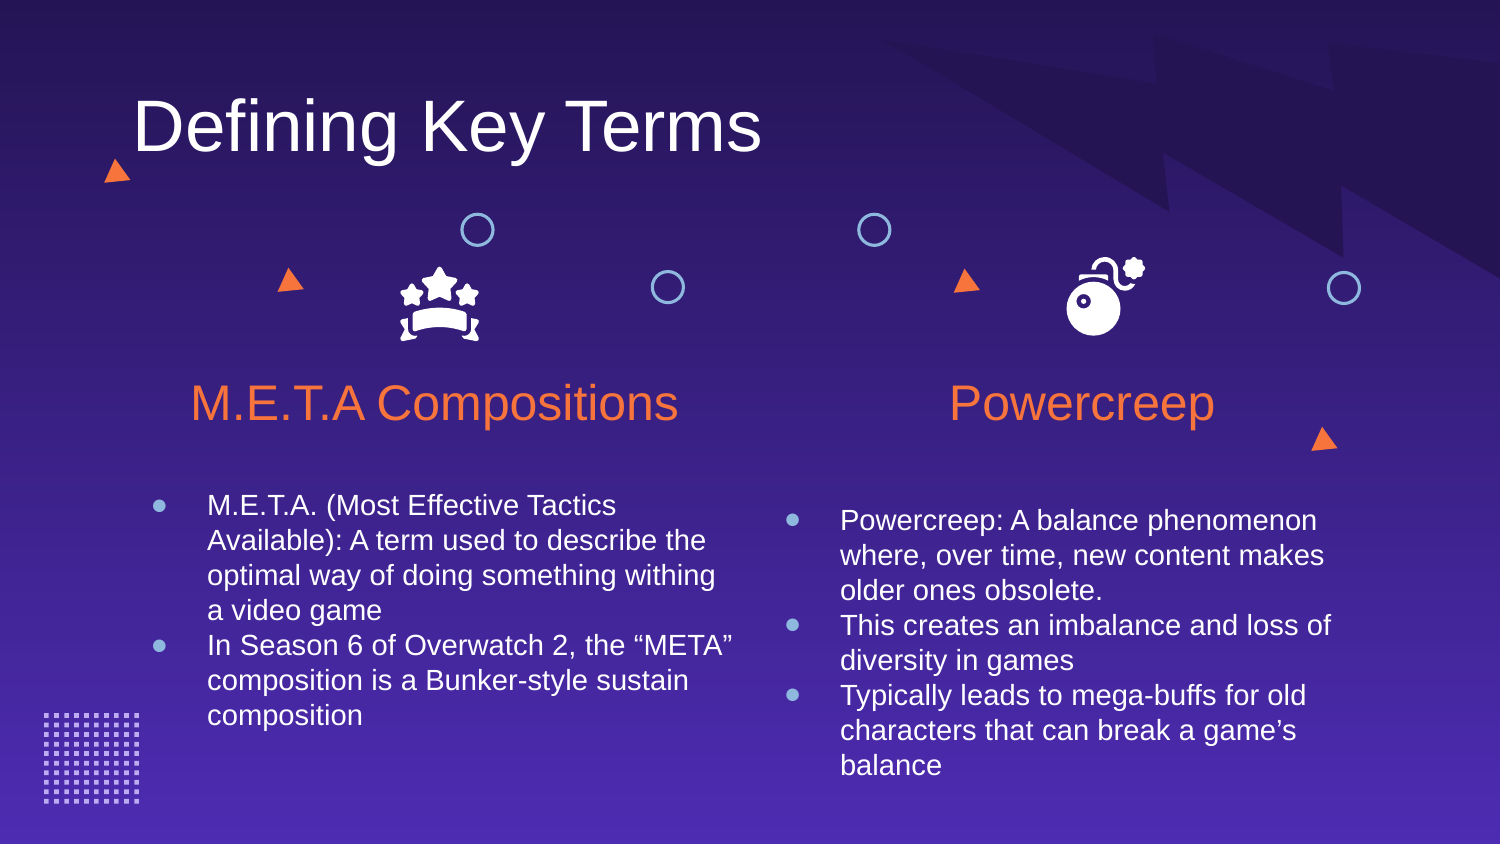

# Defining Key Terms

M.E.T.A Compositions
Powercreep

M.E.T.A. (Most Effective Tactics Available): A term used to describe the optimal way of doing something withing a video game
In Season 6 of Overwatch 2, the “META” composition is a Bunker-style sustain composition
Powercreep: A balance phenomenon where, over time, new content makes older ones obsolete.
This creates an imbalance and loss of diversity in games
Typically leads to mega-buffs for old characters that can break a game’s balance